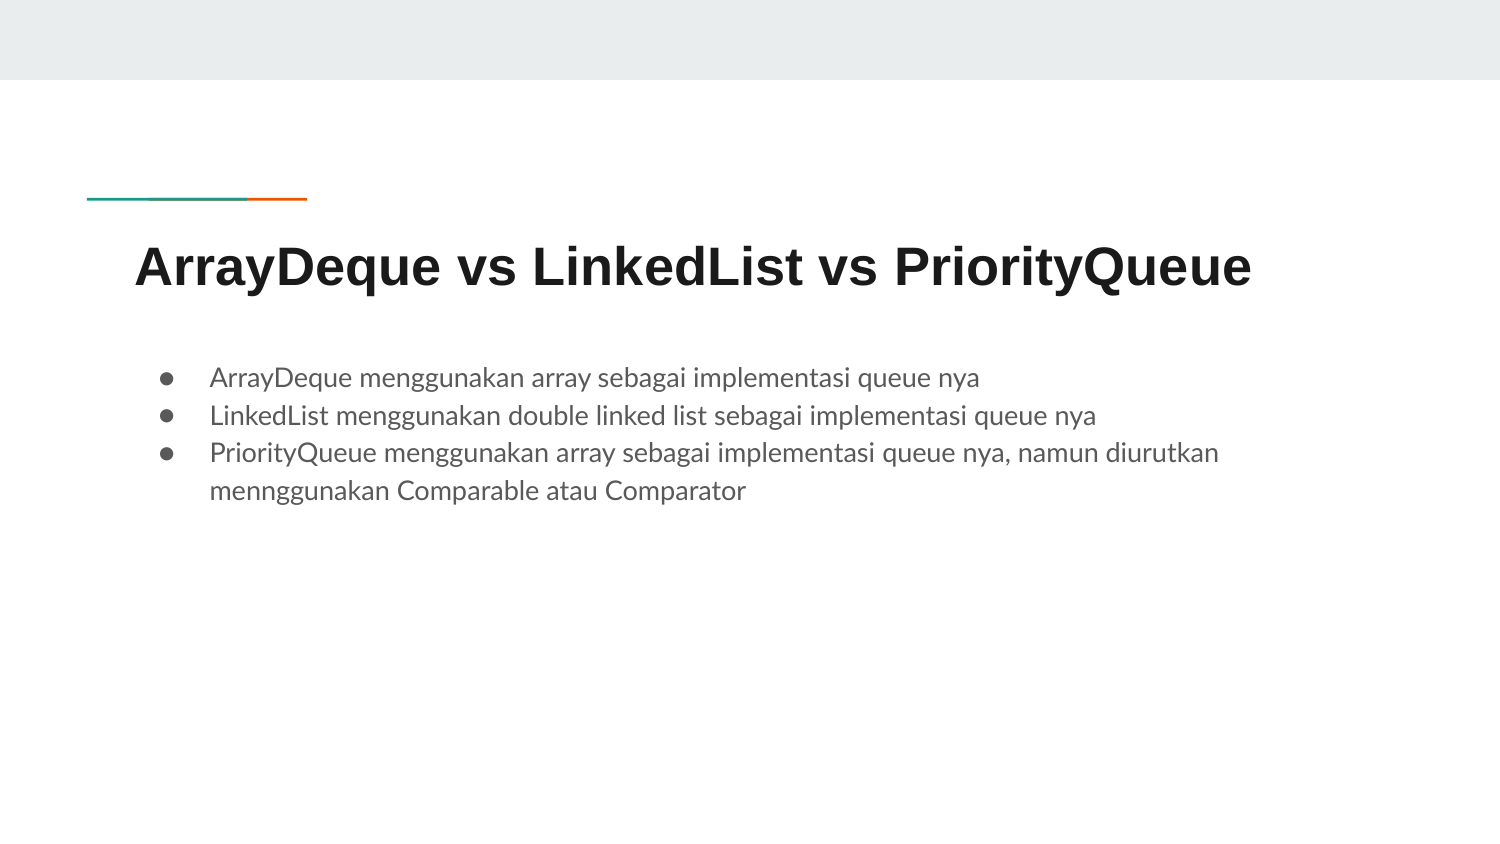

# ArrayDeque vs LinkedList vs PriorityQueue
ArrayDeque menggunakan array sebagai implementasi queue nya
LinkedList menggunakan double linked list sebagai implementasi queue nya
PriorityQueue menggunakan array sebagai implementasi queue nya, namun diurutkan mennggunakan Comparable atau Comparator